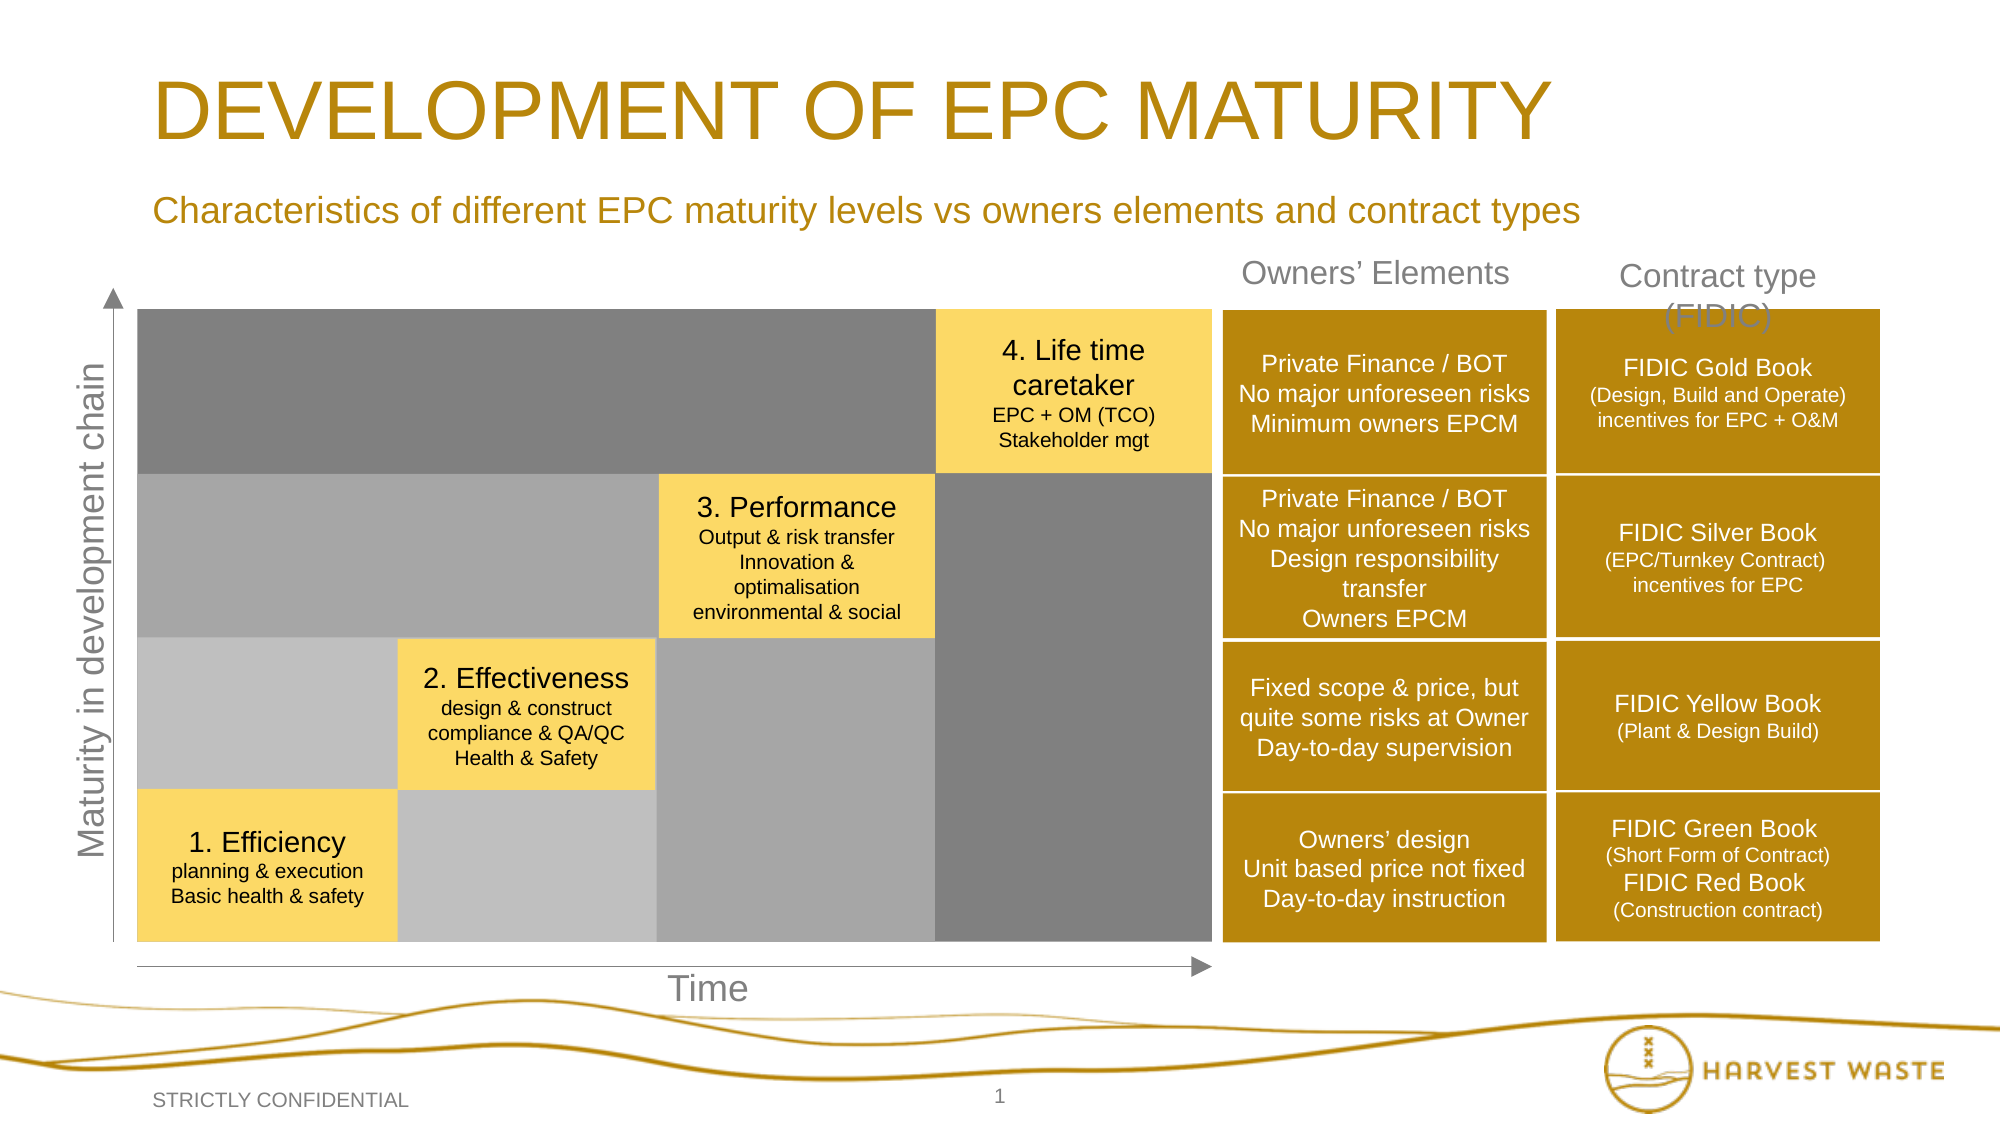

# Development of EPC maturity
Characteristics of different EPC maturity levels vs owners elements and contract types
Owners’ Elements
Contract type (FIDIC)

4. Life time caretaker
EPC + OM (TCO)
Stakeholder mgt
FIDIC Gold Book
(Design, Build and Operate)
incentives for EPC + O&M
Private Finance / BOT
No major unforeseen risks
Minimum owners EPCM
3. Performance
Output & risk transfer
Innovation & optimalisation
environmental & social

FIDIC Silver Book
(EPC/Turnkey Contract)
incentives for EPC
Private Finance / BOT
No major unforeseen risks
Design responsibility transfer
Owners EPCM
Maturity in development chain

2. Effectiveness
design & construct
compliance & QA/QC
Health & Safety
FIDIC Yellow Book
(Plant & Design Build)
Fixed scope & price, but quite some risks at Owner
Day-to-day supervision
1. Efficiency
planning & execution
Basic health & safety
FIDIC Green Book
(Short Form of Contract)
FIDIC Red Book
(Construction contract)
Owners’ design
Unit based price not fixed
Day-to-day instruction
Time
1